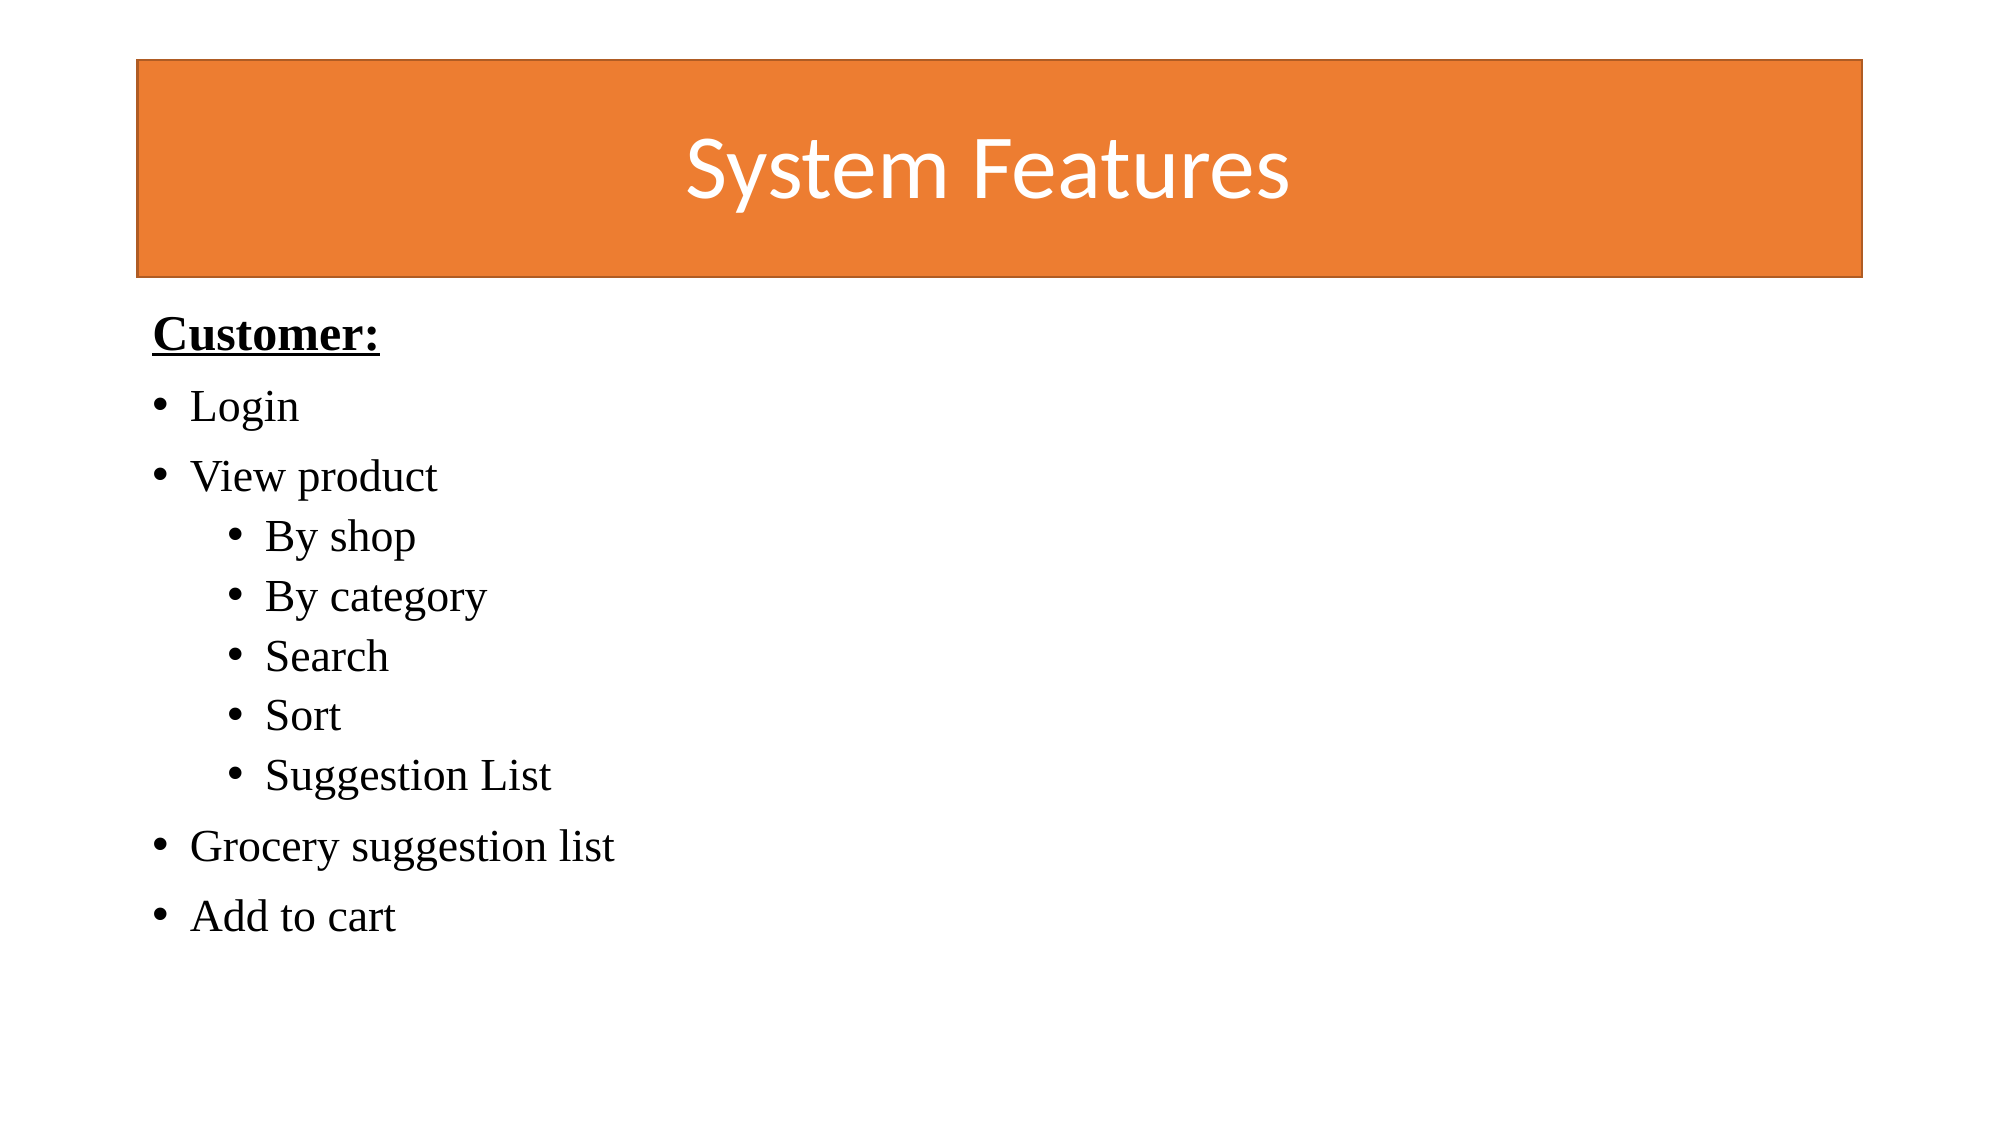

# System Features
Customer:
Login
View product
By shop
By category
Search
Sort
Suggestion List
Grocery suggestion list
Add to cart